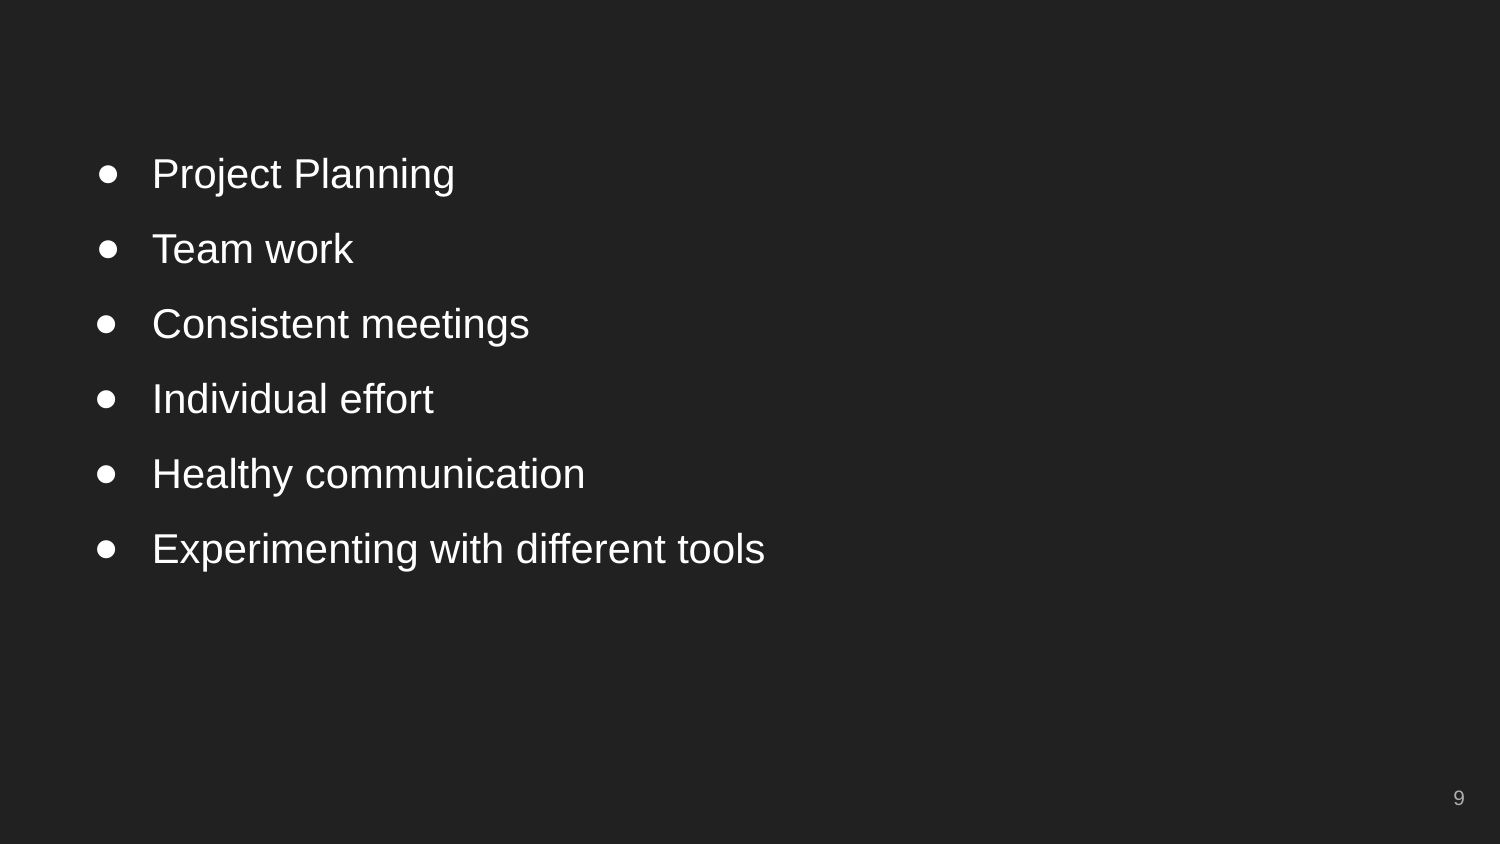

Project Planning
Team work
Consistent meetings
Individual effort
Healthy communication
Experimenting with different tools

9